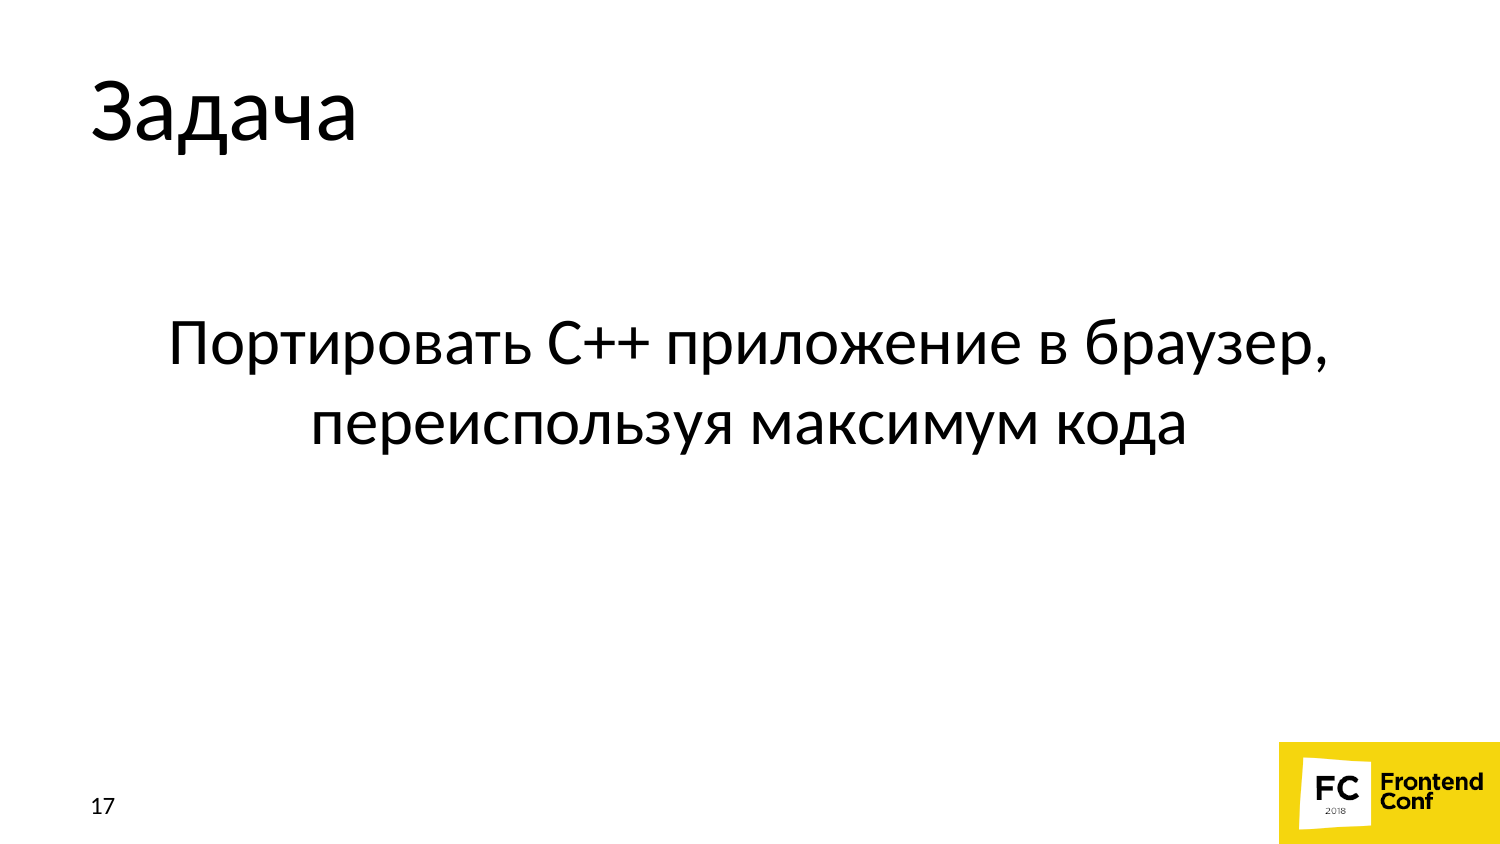

# Задача

Портировать C++ приложение в браузер, переиспользуя максимум кода
17